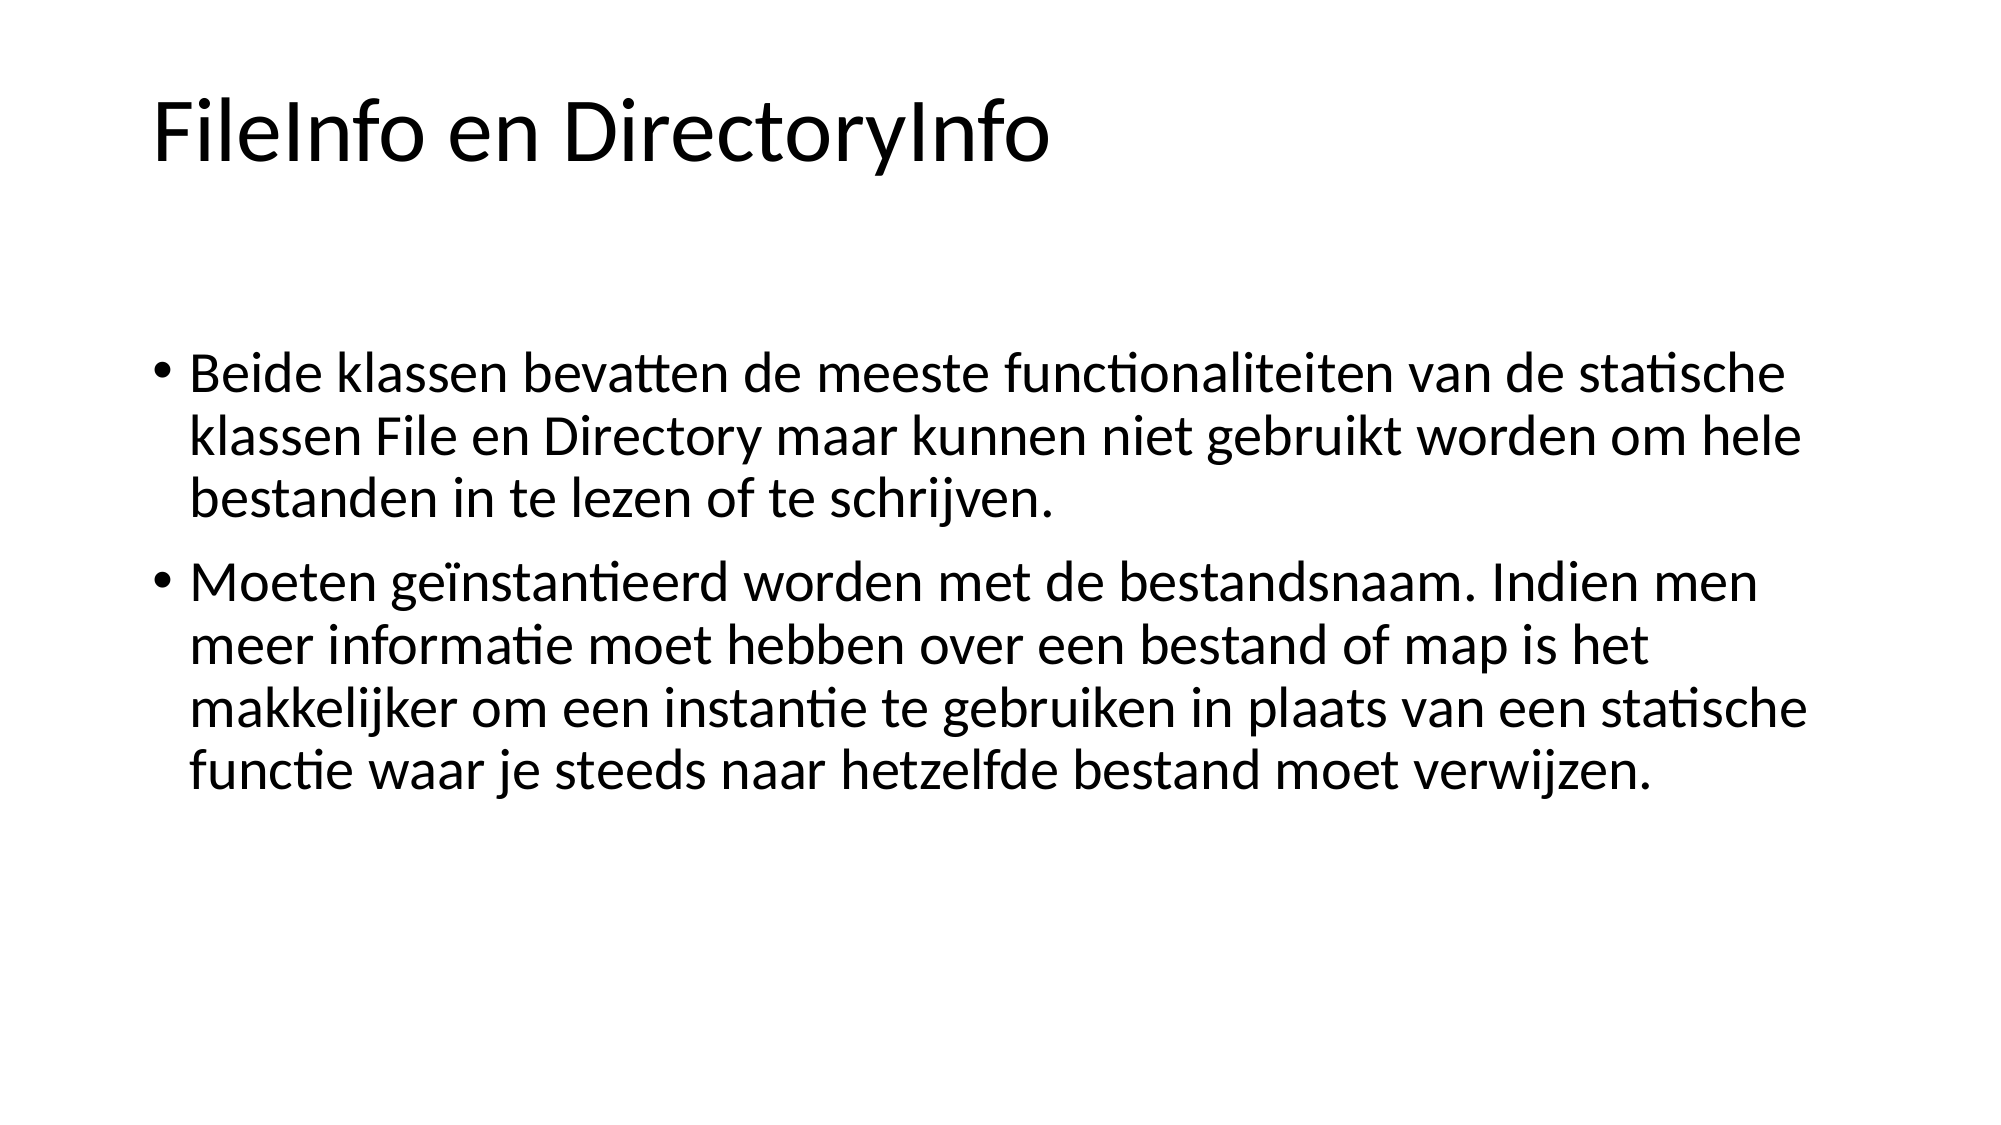

# FileInfo en DirectoryInfo
Beide klassen bevatten de meeste functionaliteiten van de statische klassen File en Directory maar kunnen niet gebruikt worden om hele bestanden in te lezen of te schrijven.
Moeten geïnstantieerd worden met de bestandsnaam. Indien men meer informatie moet hebben over een bestand of map is het makkelijker om een instantie te gebruiken in plaats van een statische functie waar je steeds naar hetzelfde bestand moet verwijzen.